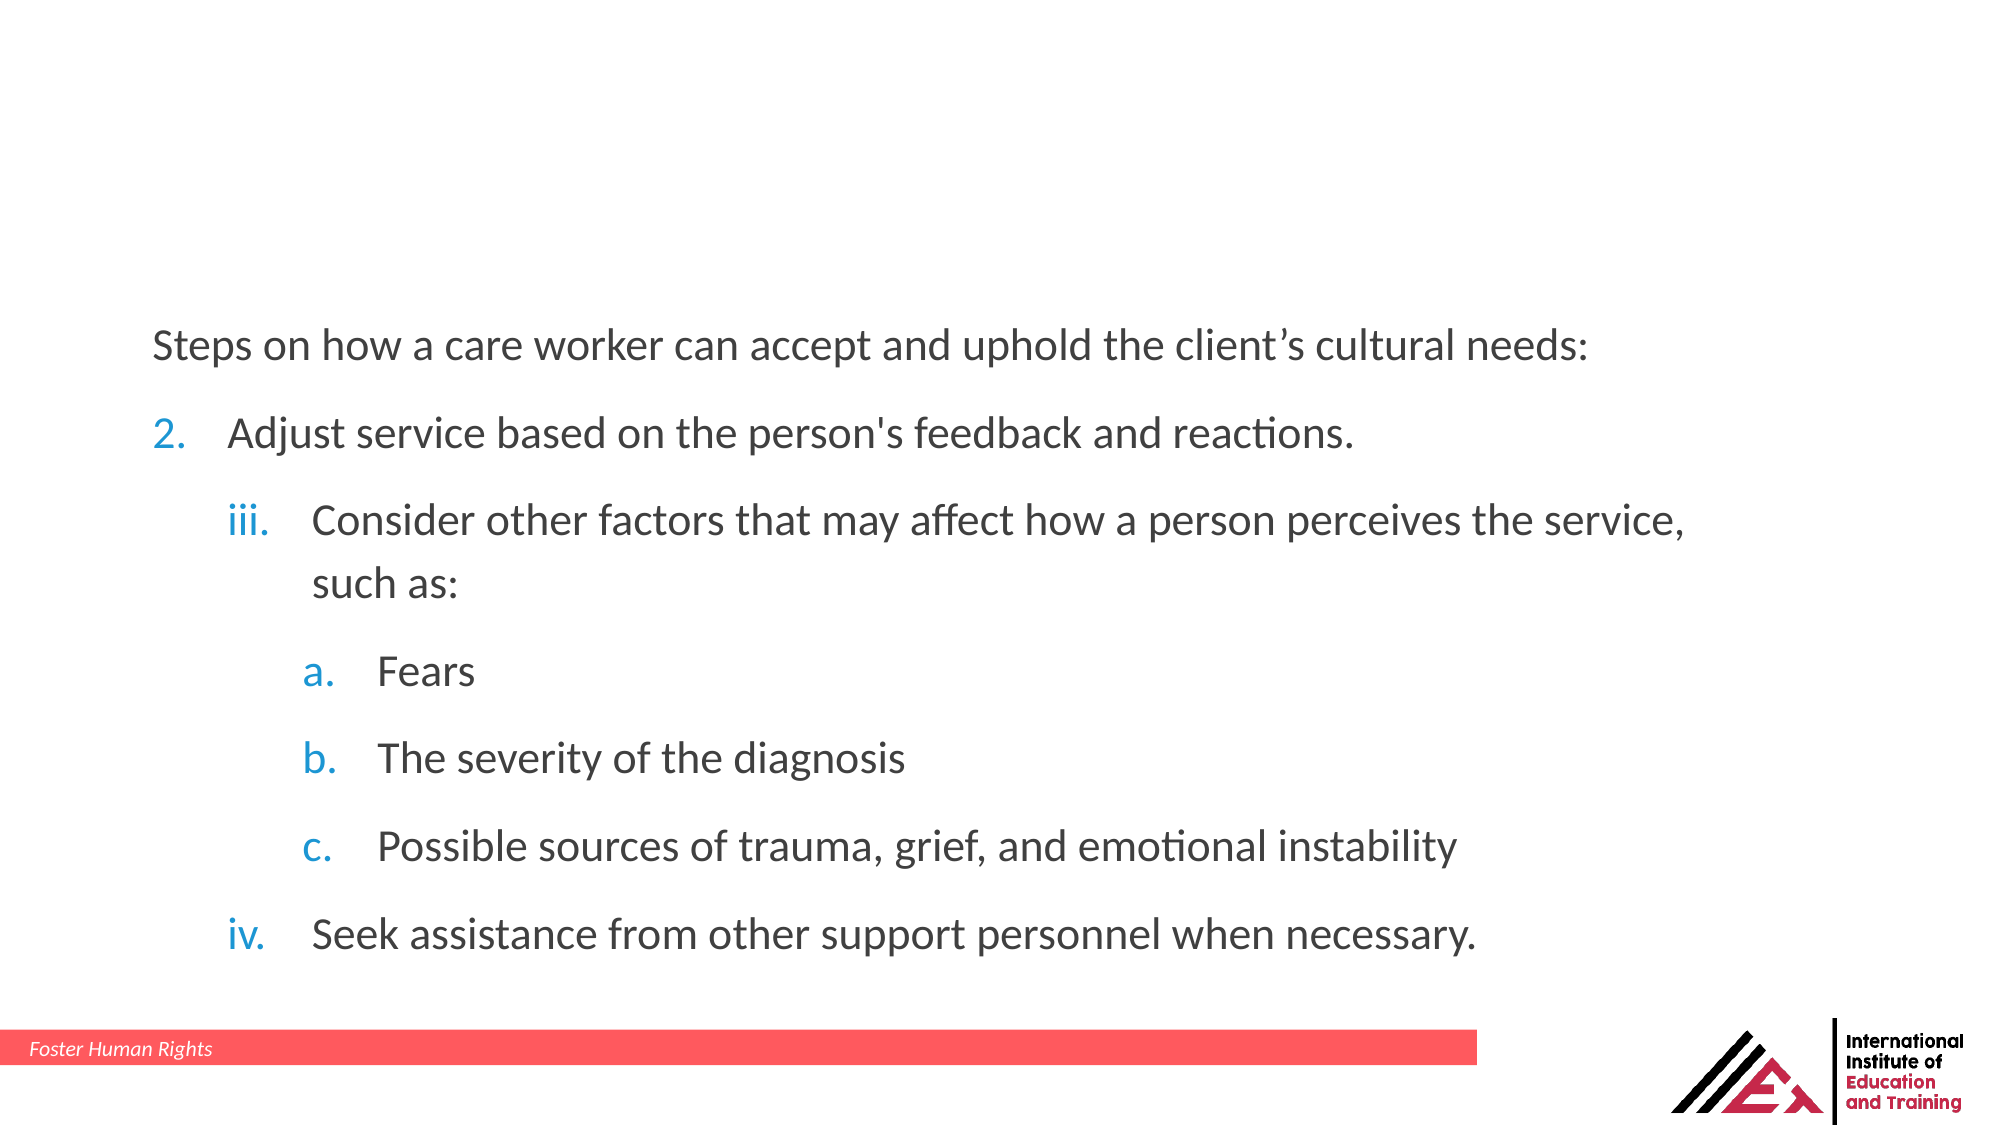

Steps on how a care worker can accept and uphold the client’s cultural needs:
Adjust service based on the person's feedback and reactions.
Consider other factors that may affect how a person perceives the service, such as:
Fears
The severity of the diagnosis
Possible sources of trauma, grief, and emotional instability
Seek assistance from other support personnel when necessary.
Foster Human Rights